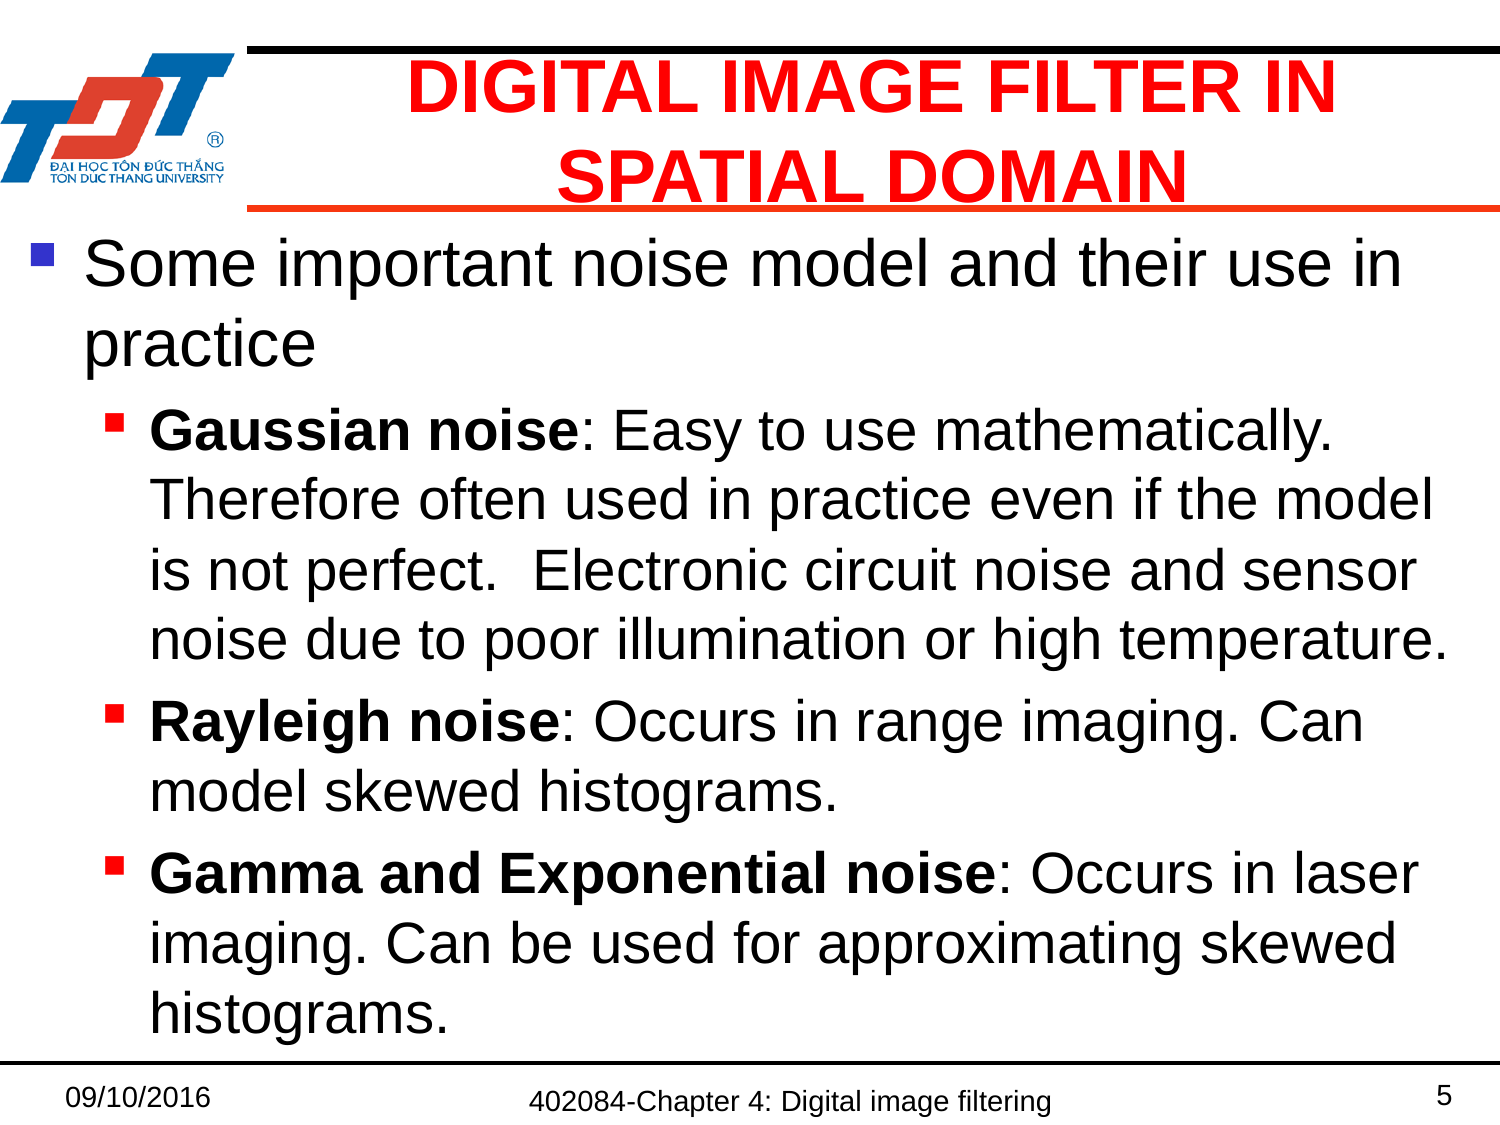

# Digital image filter in spatial domain
Some important noise model and their use in practice
Gaussian noise: Easy to use mathematically. Therefore often used in practice even if the model is not perfect.  Electronic circuit noise and sensor noise due to poor illumination or high temperature.
Rayleigh noise: Occurs in range imaging. Can model skewed histograms.
Gamma and Exponential noise: Occurs in laser imaging. Can be used for approximating skewed histograms.
5
09/10/2016
402084-Chapter 4: Digital image filtering